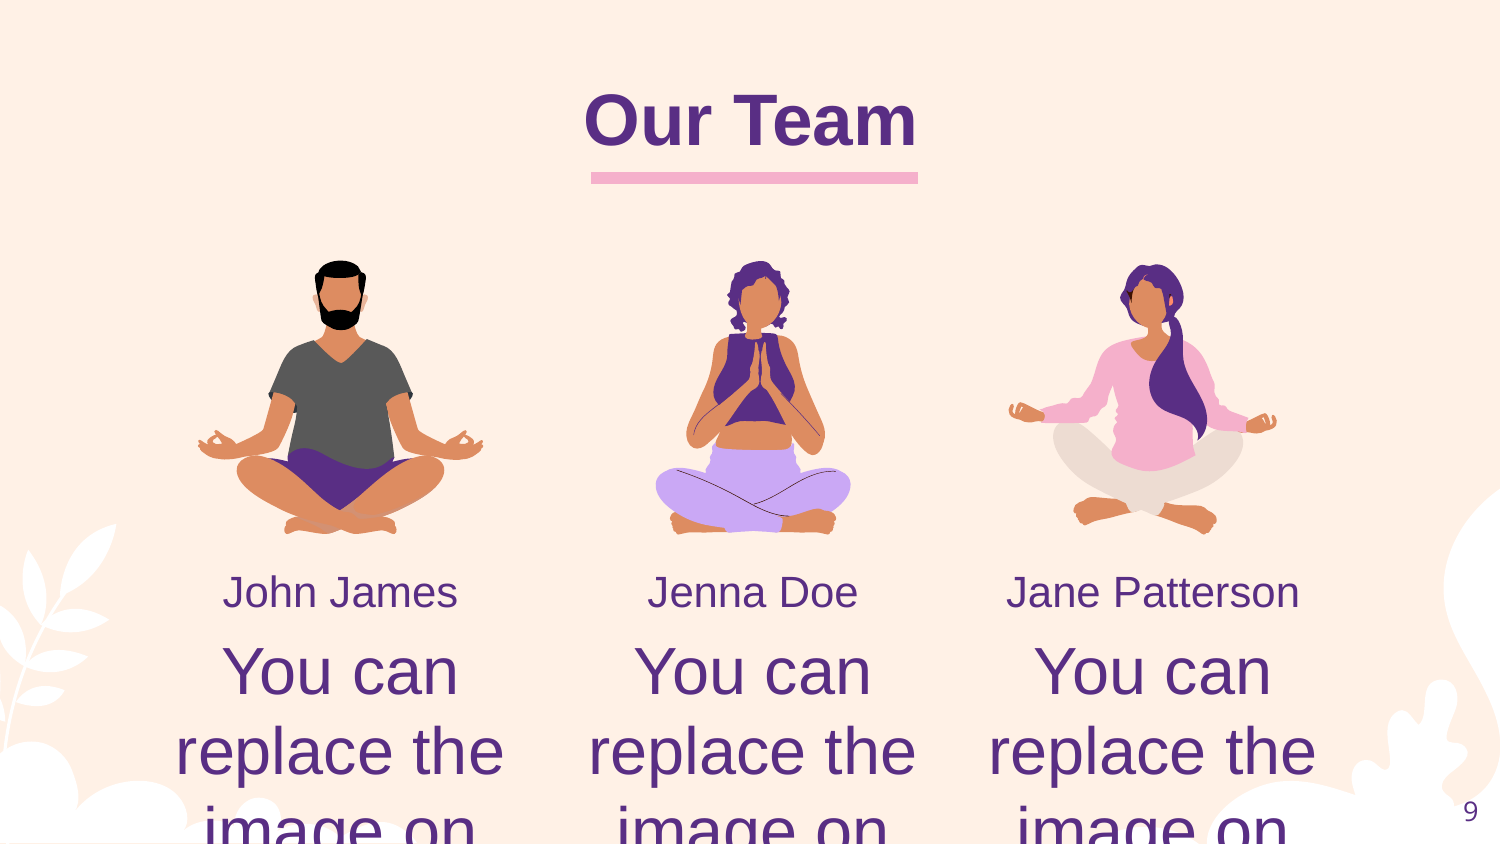

# Our Team

Jenna Doe
Jane Patterson
John James
You can replace the image on the screen with your own

You can replace the image on the screen with your own

You can replace the image on the screen with your own
9